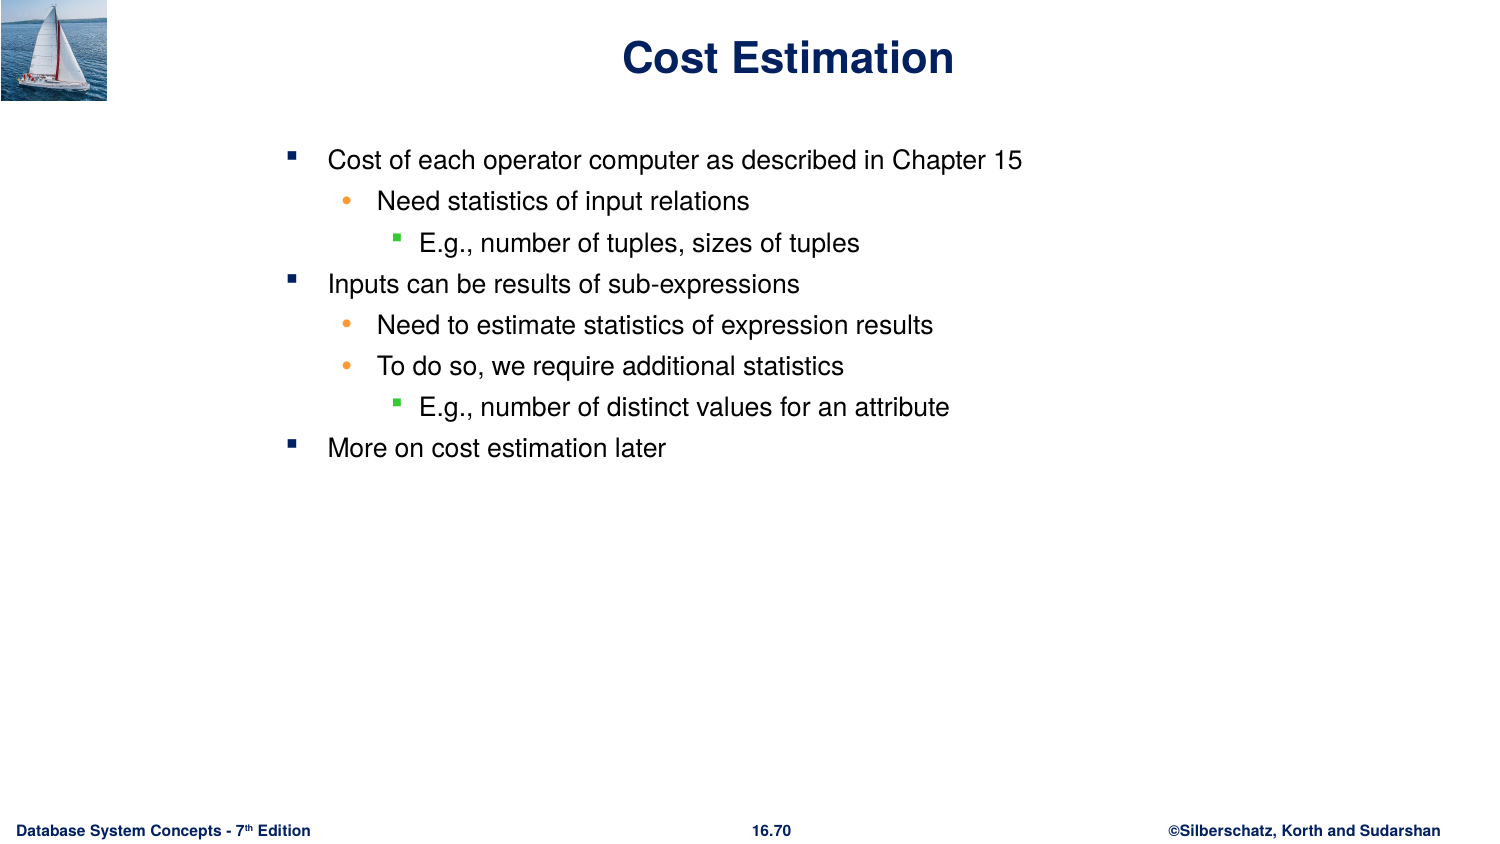

# Cost Estimation
Cost of each operator computer as described in Chapter 15
Need statistics of input relations
E.g., number of tuples, sizes of tuples
Inputs can be results of sub-expressions
Need to estimate statistics of expression results
To do so, we require additional statistics
E.g., number of distinct values for an attribute
More on cost estimation later